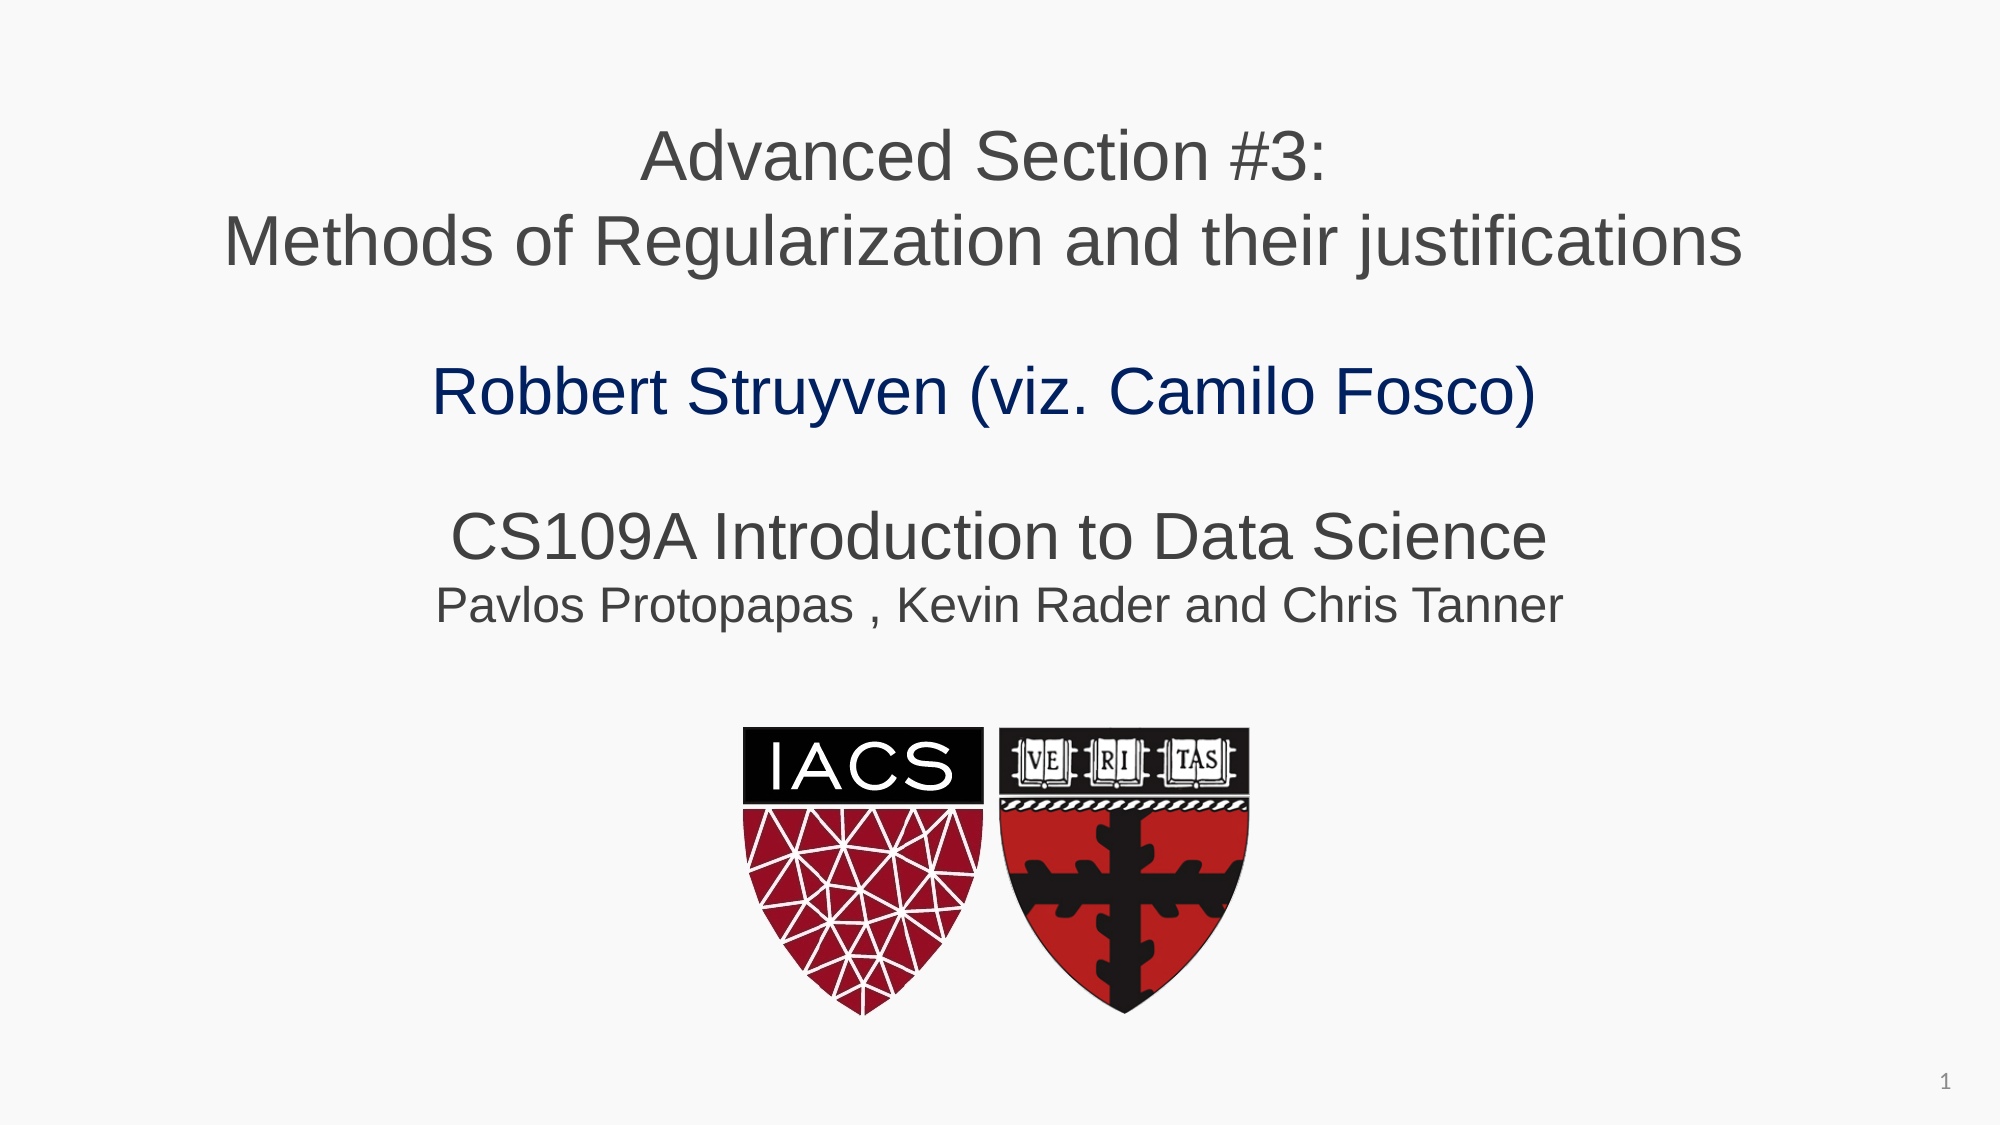

# Advanced Section #3: Methods of Regularization and their justifications
Robbert Struyven (viz. Camilo Fosco)
1